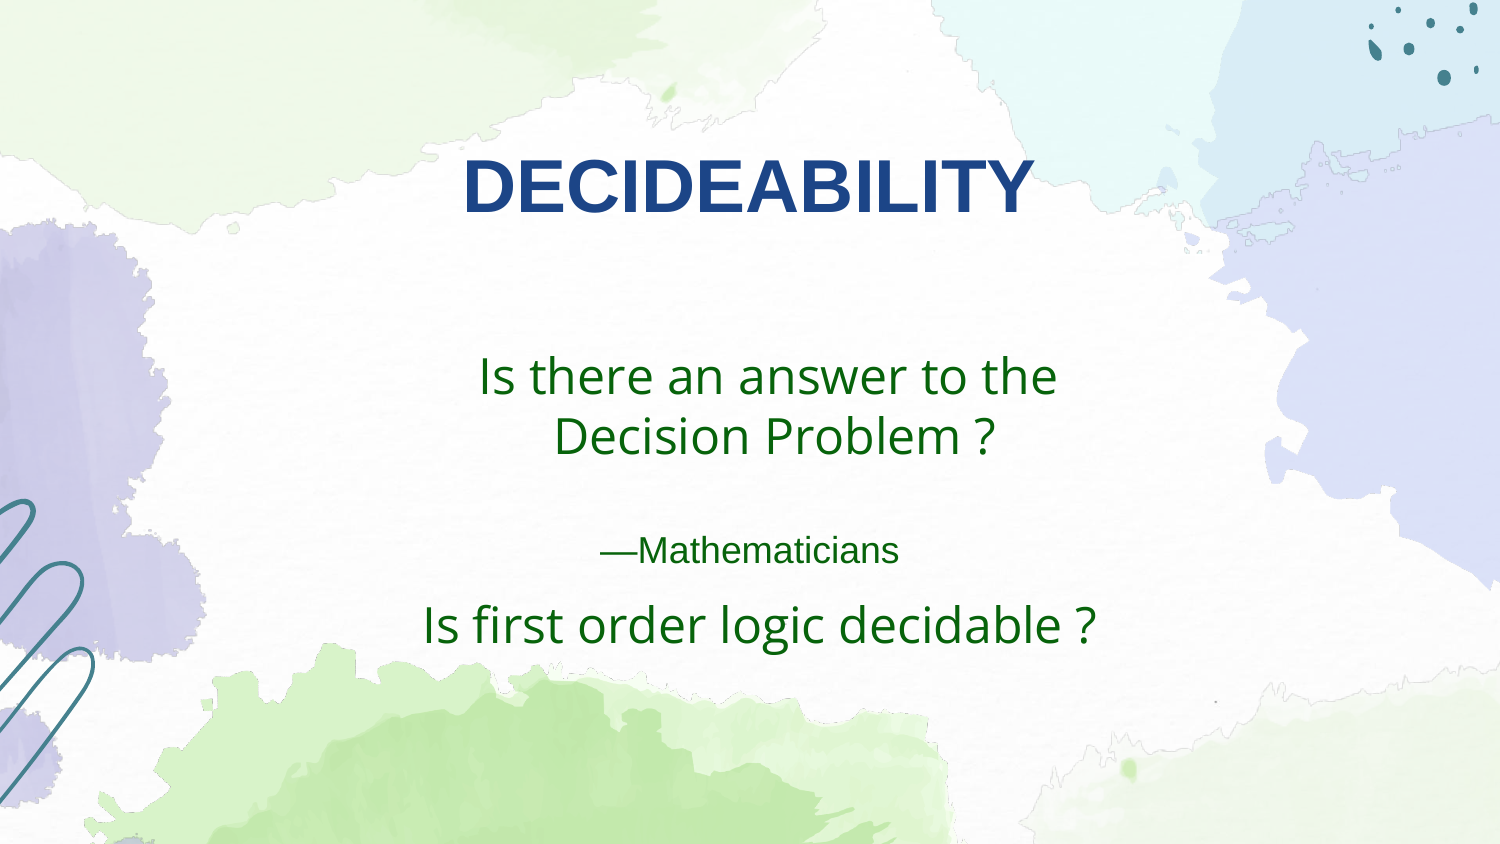

DECIDEABILITY
Is there an answer to the
Decision Problem ?
# —Mathematicians
Is first order logic decidable ?